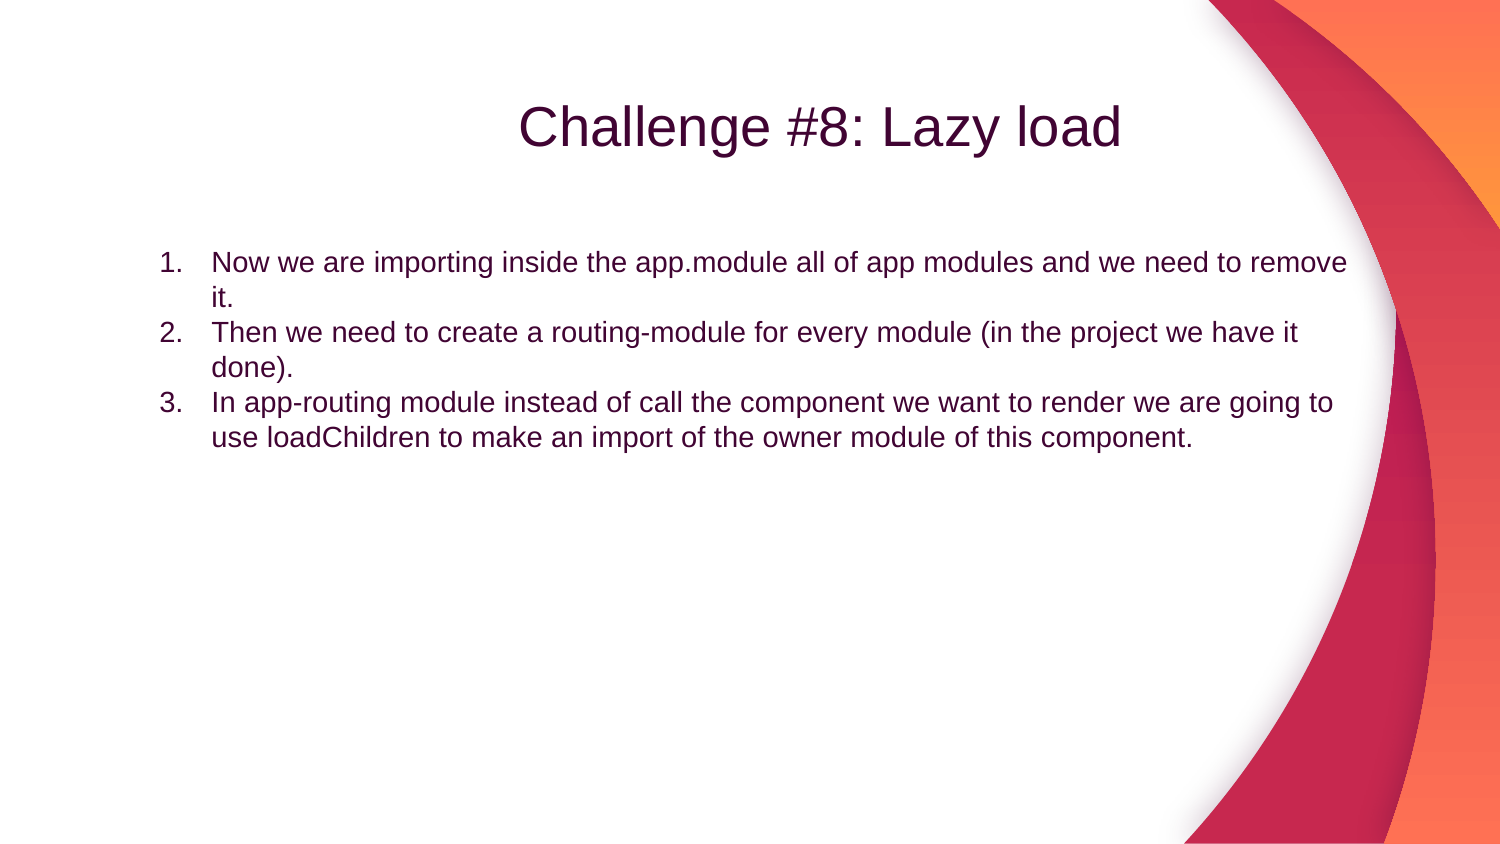

Challenge #8: Lazy load

Now we are importing inside the app.module all of app modules and we need to remove it.
Then we need to create a routing-module for every module (in the project we have it done).
In app-routing module instead of call the component we want to render we are going to use loadChildren to make an import of the owner module of this component.